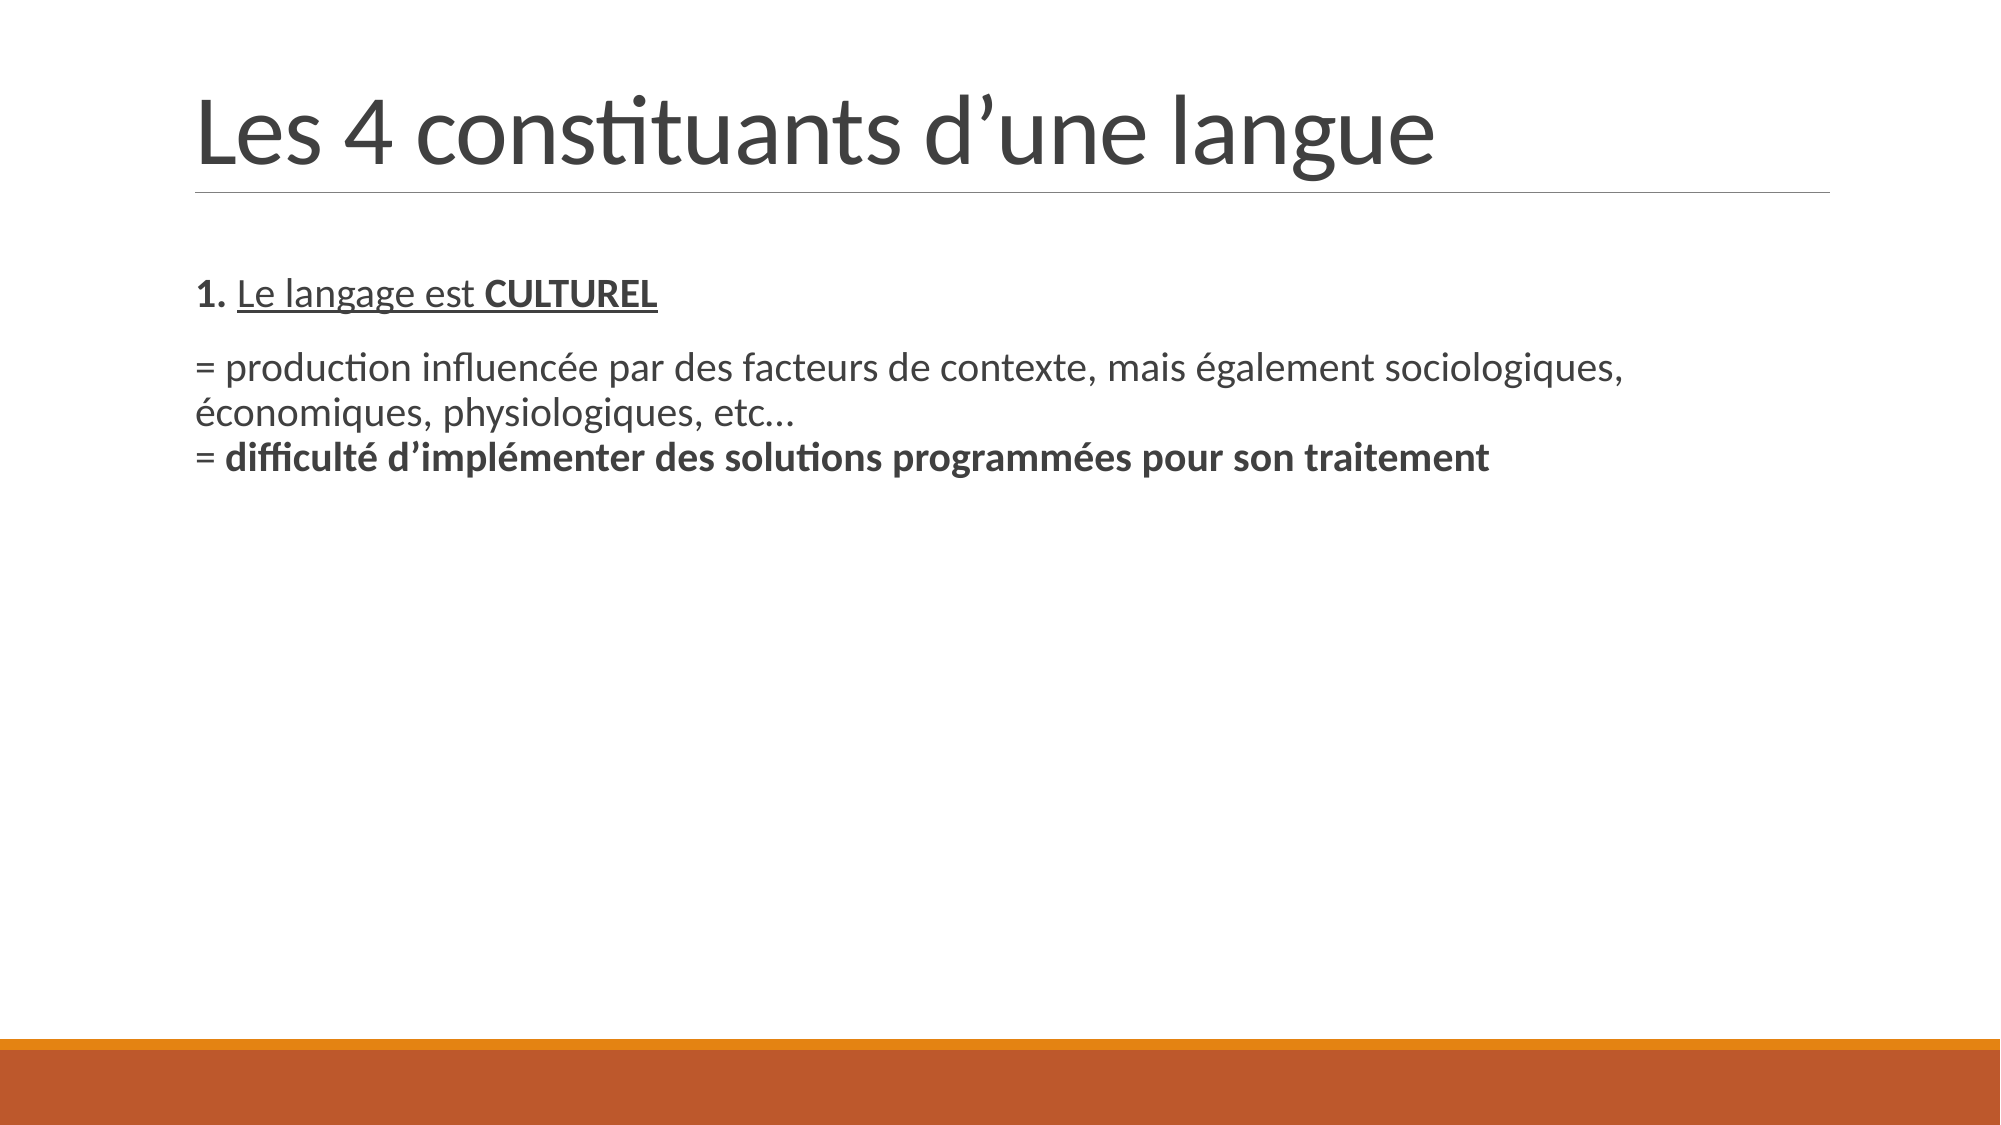

# Les 4 constituants d’une langue
1. Le langage est CULTUREL
= production influencée par des facteurs de contexte, mais également sociologiques, économiques, physiologiques, etc…
= difficulté d’implémenter des solutions programmées pour son traitement